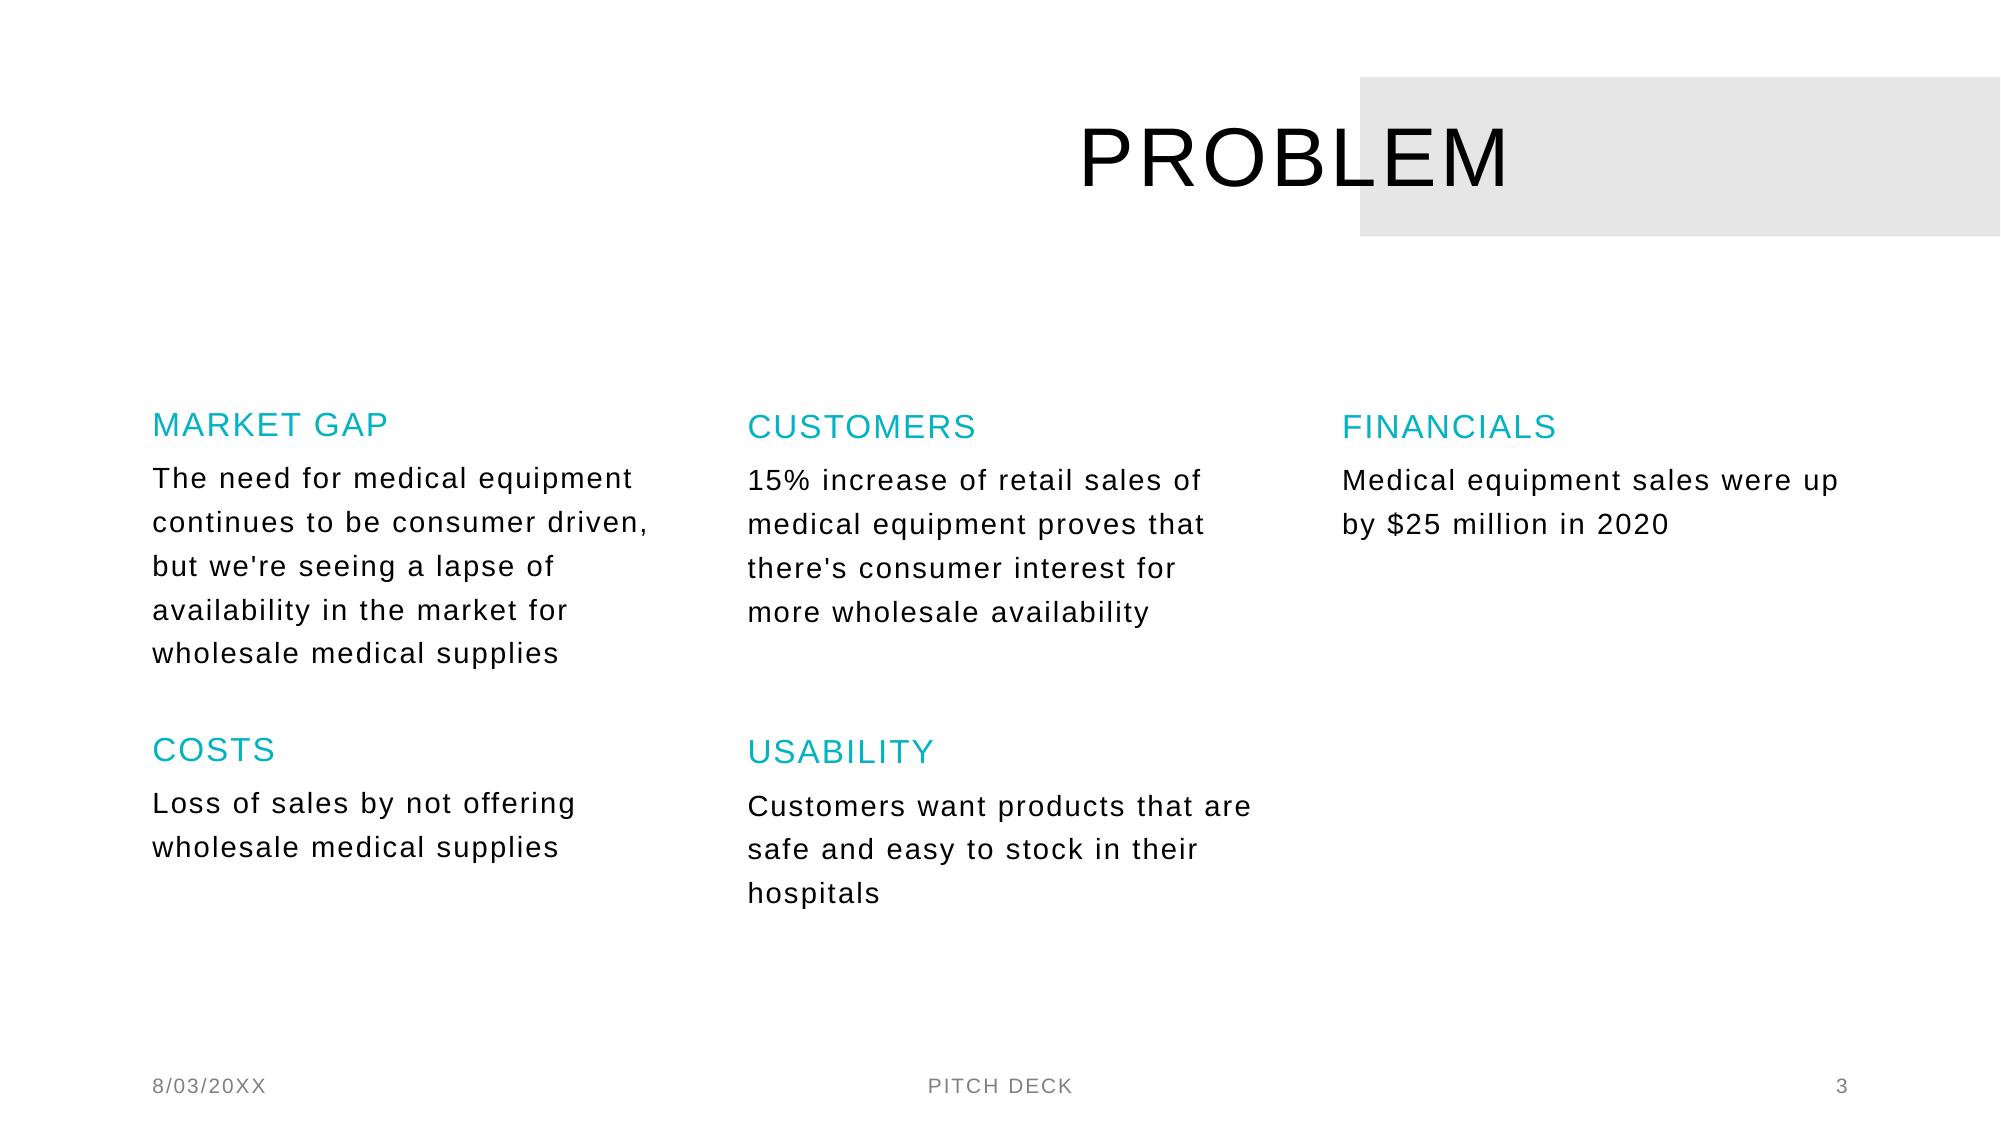

# Problem
Market Gap
Customers
Financials
The need for medical equipment continues to be consumer driven, but we're seeing a lapse of availability in the market for wholesale medical supplies​
15% increase of retail sales of medical equipment proves that there's consumer interest for more wholesale availability​
Medical equipment sales were up by $25 million in 2020
Costs
Usability
Loss of sales by not offering wholesale medical supplies
Customers want products that are safe and easy to stock in their hospitals​
8/03/20XX
PITCH DECK
3